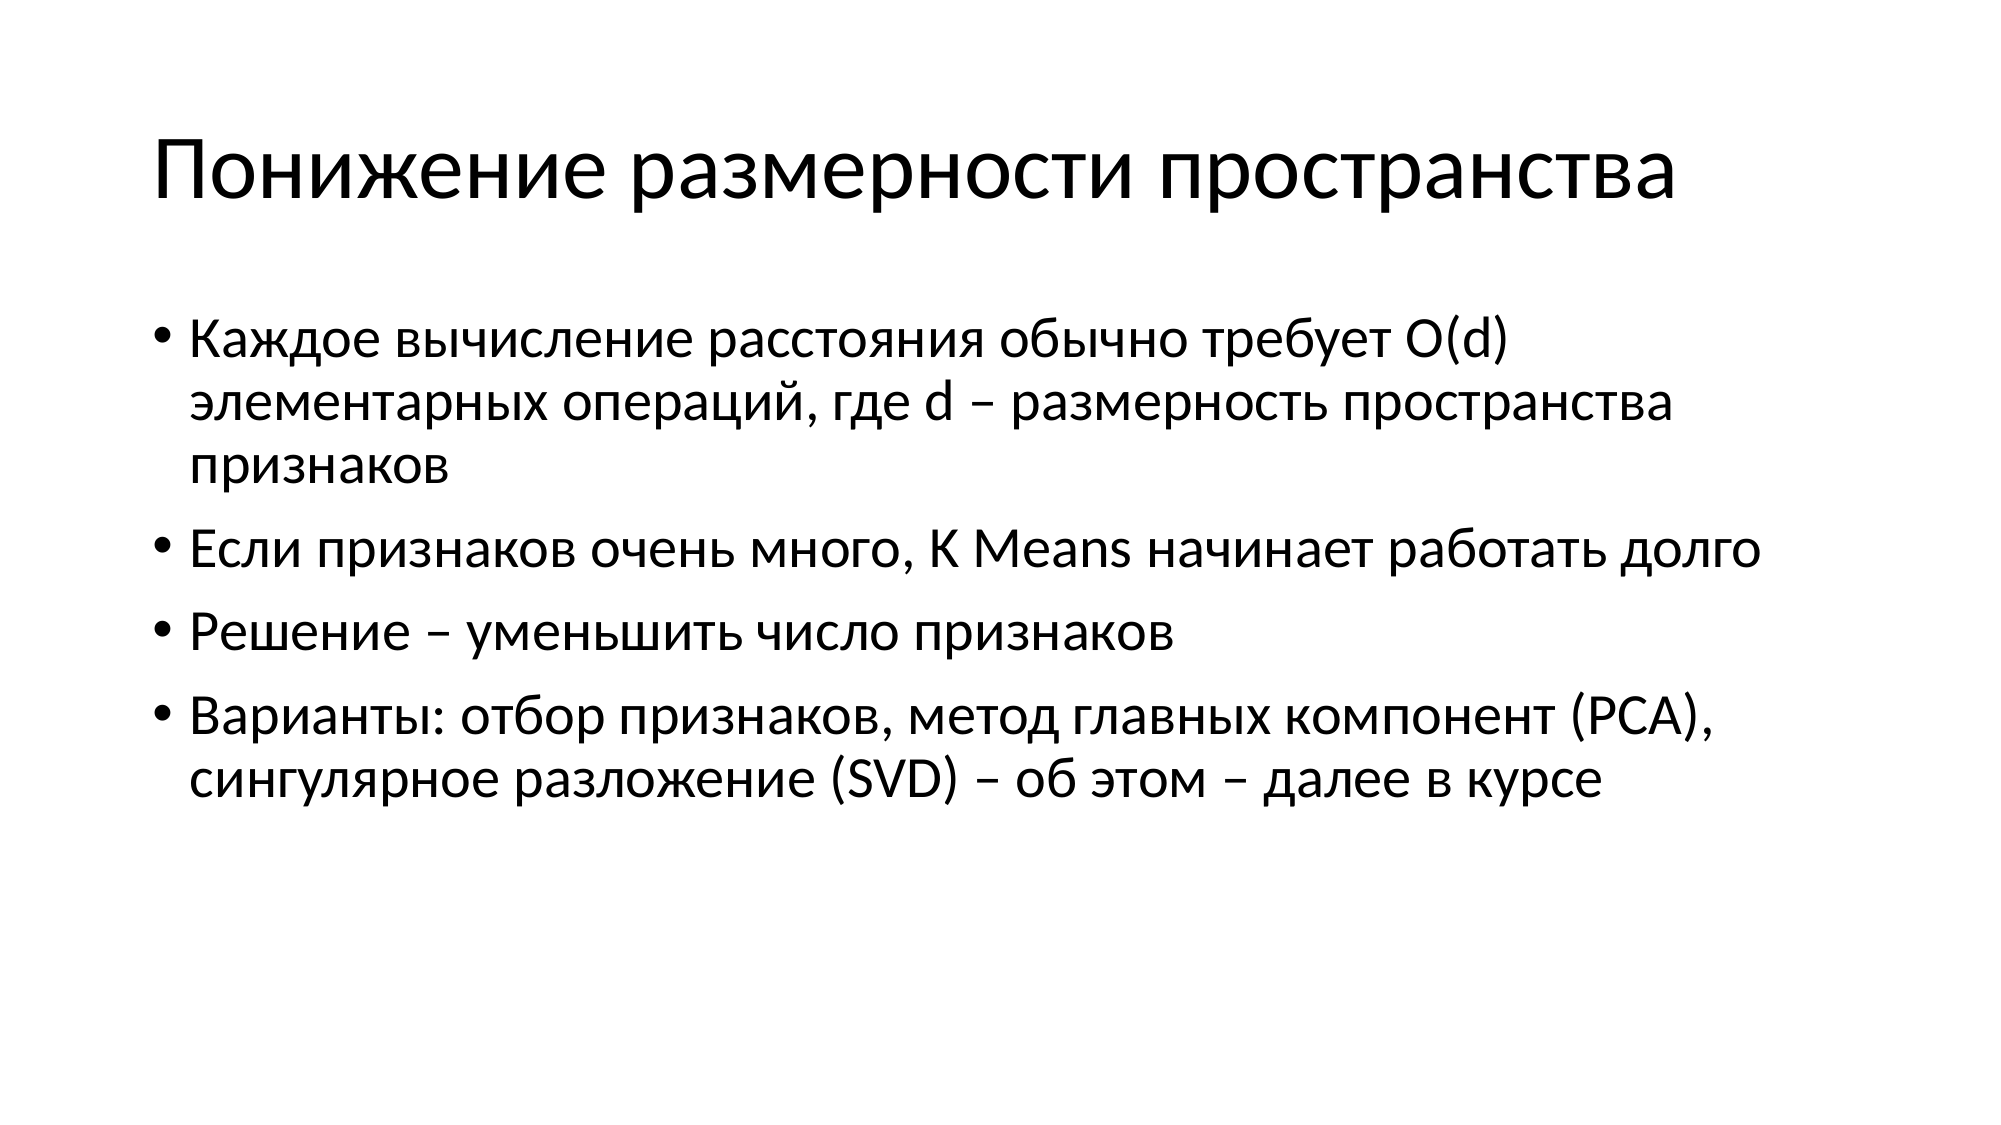

# Понижение размерности пространства
Каждое вычисление расстояния обычно требует O(d) элементарных операций, где d – размерность пространства признаков
Если признаков очень много, K Means начинает работать долго
Решение – уменьшить число признаков
Варианты: отбор признаков, метод главных компонент (PCA), сингулярное разложение (SVD) – об этом – далее в курсе